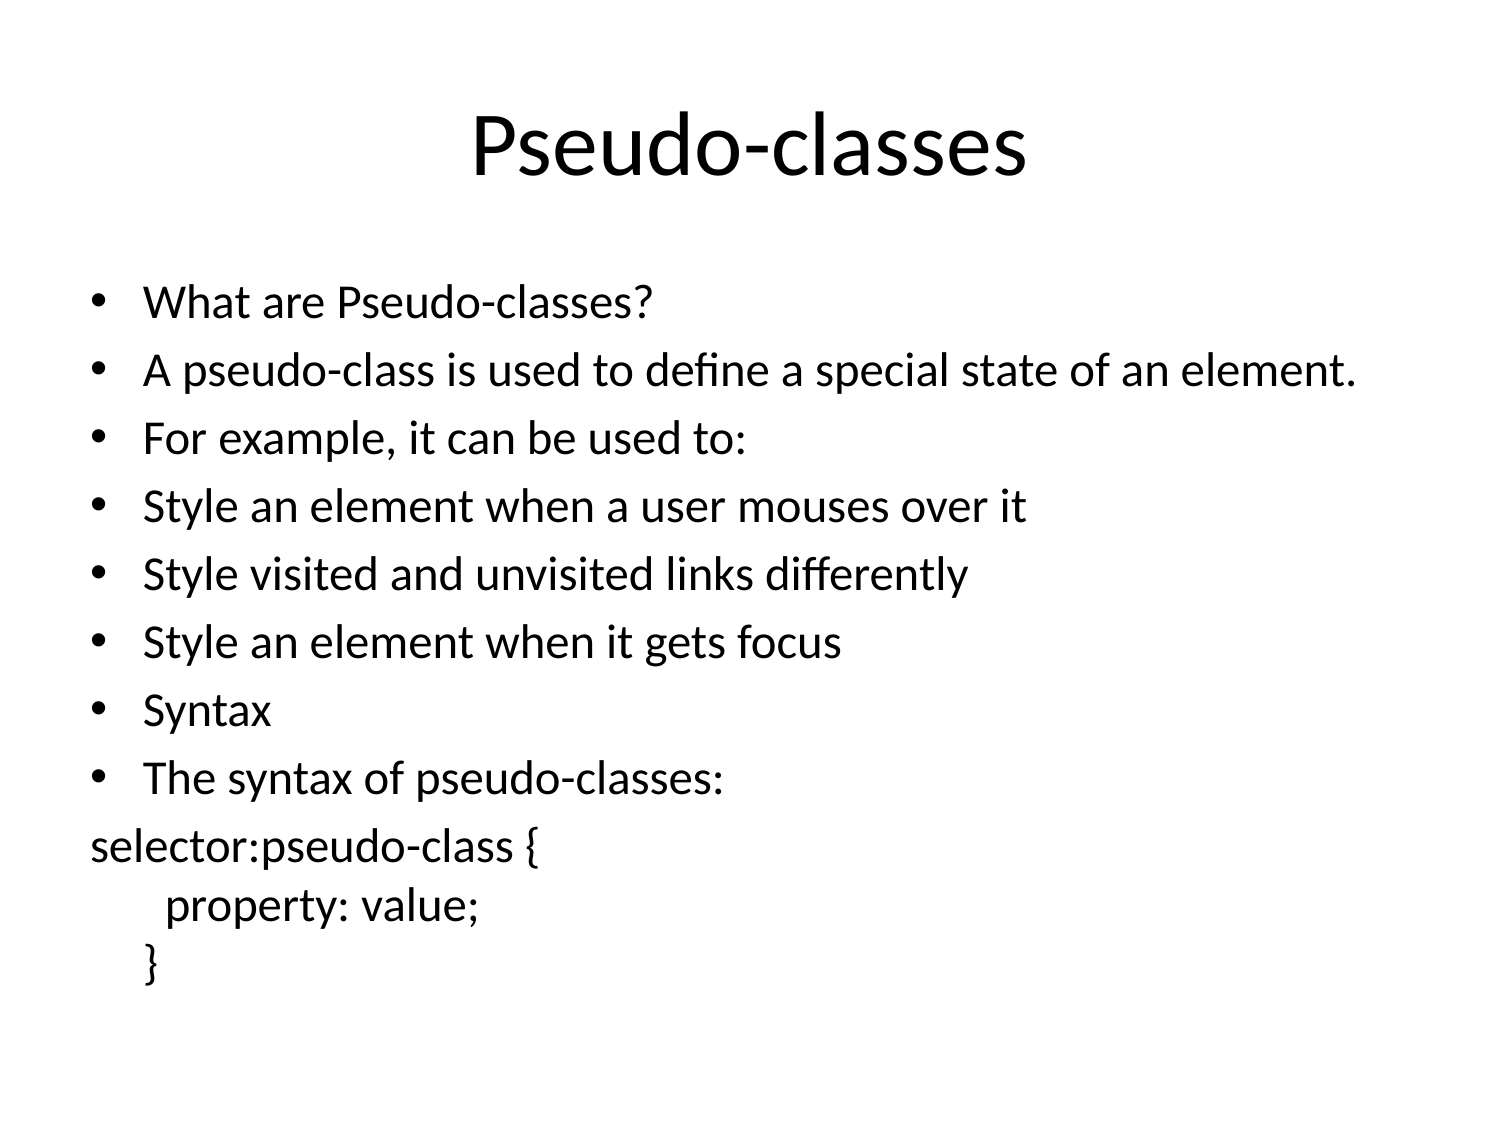

# Pseudo-classes
What are Pseudo-classes?
A pseudo-class is used to define a special state of an element.
For example, it can be used to:
Style an element when a user mouses over it
Style visited and unvisited links differently
Style an element when it gets focus
Syntax
The syntax of pseudo-classes:
selector:pseudo-class {
  property: value;
}